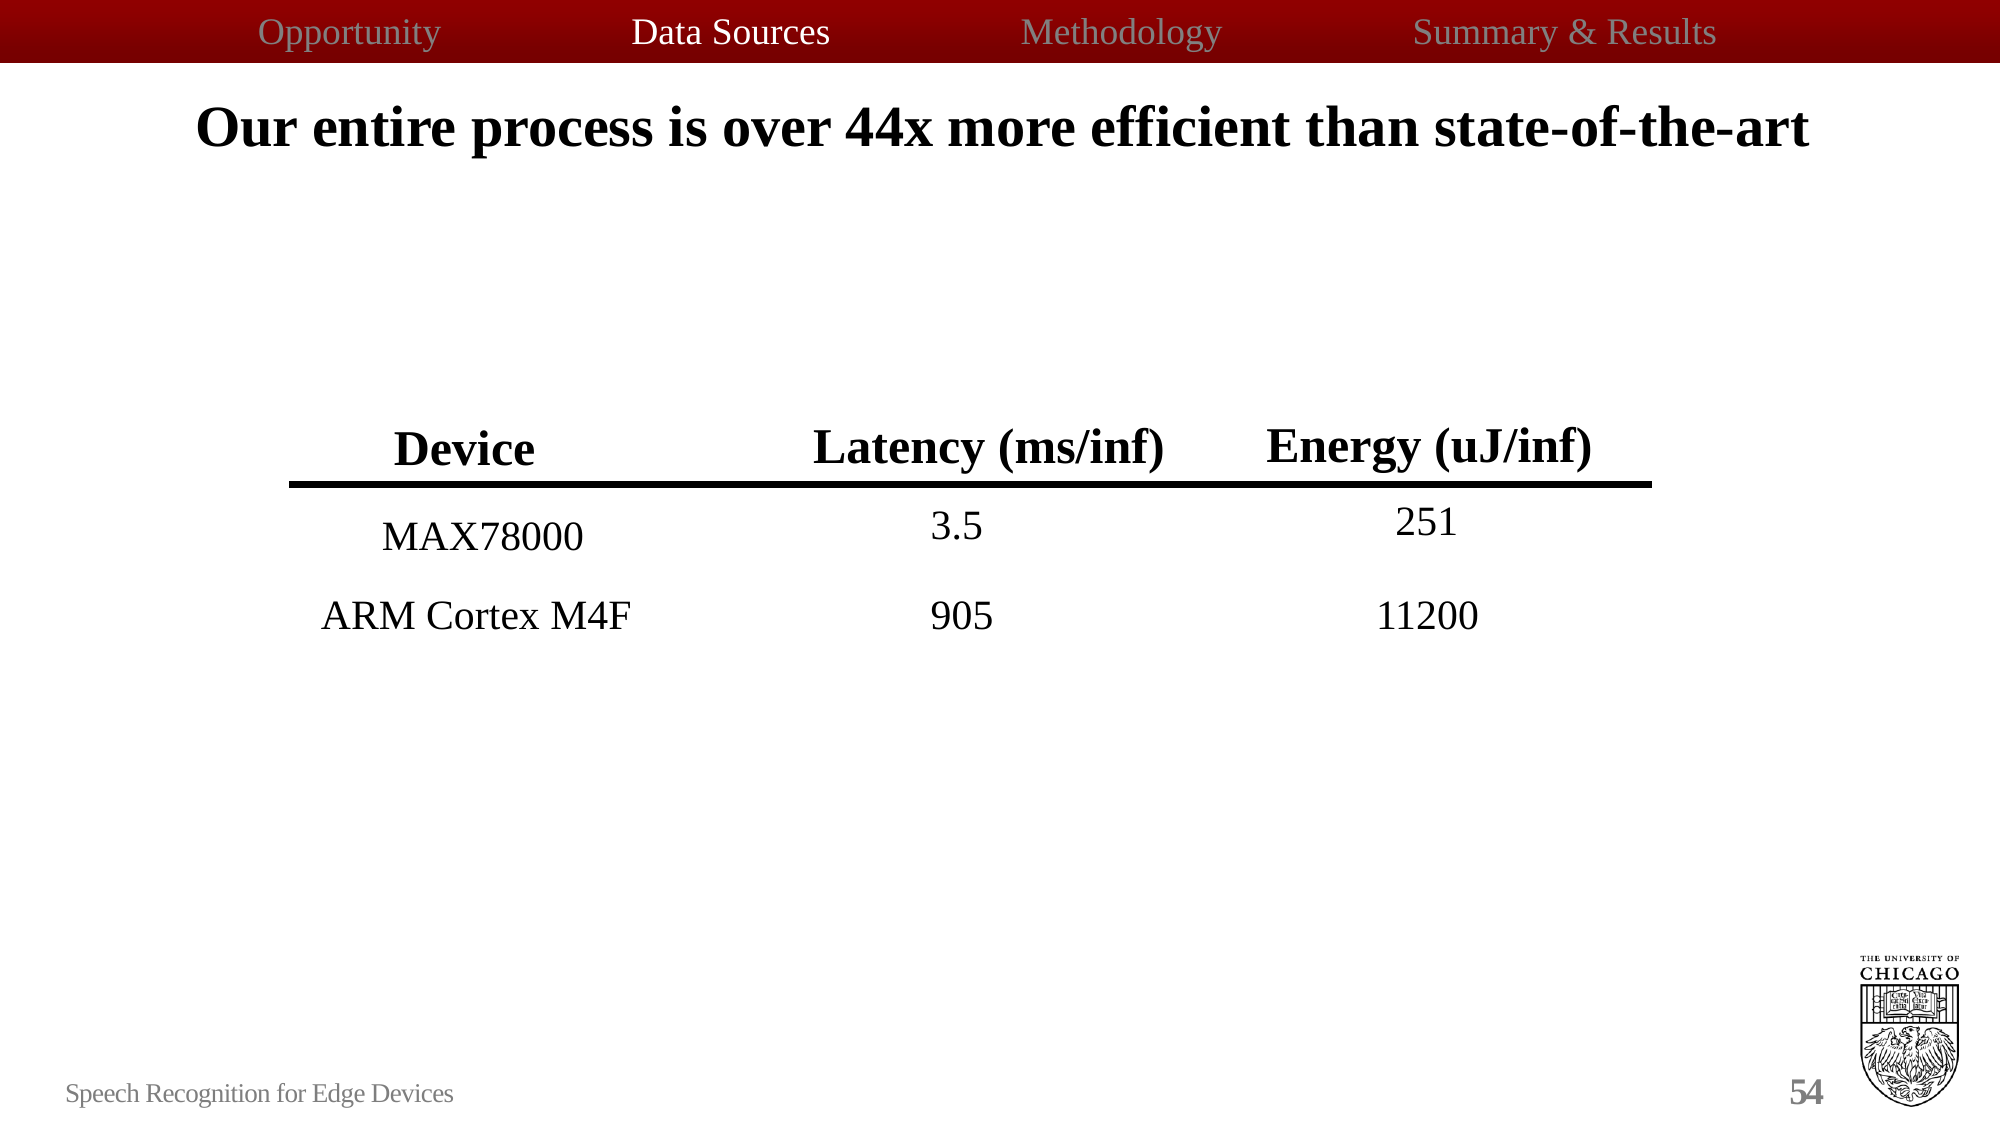

Opportunity                    Data Sources                    Methodology                    Summary & Results​
Our entire process is over 44x more efficient than state-of-the-art
Energy (uJ/inf)
Latency (ms/inf)
Device
251
3.5
MAX78000
ARM Cortex M4F
905
11200
54
Speech Recognition for Edge Devices